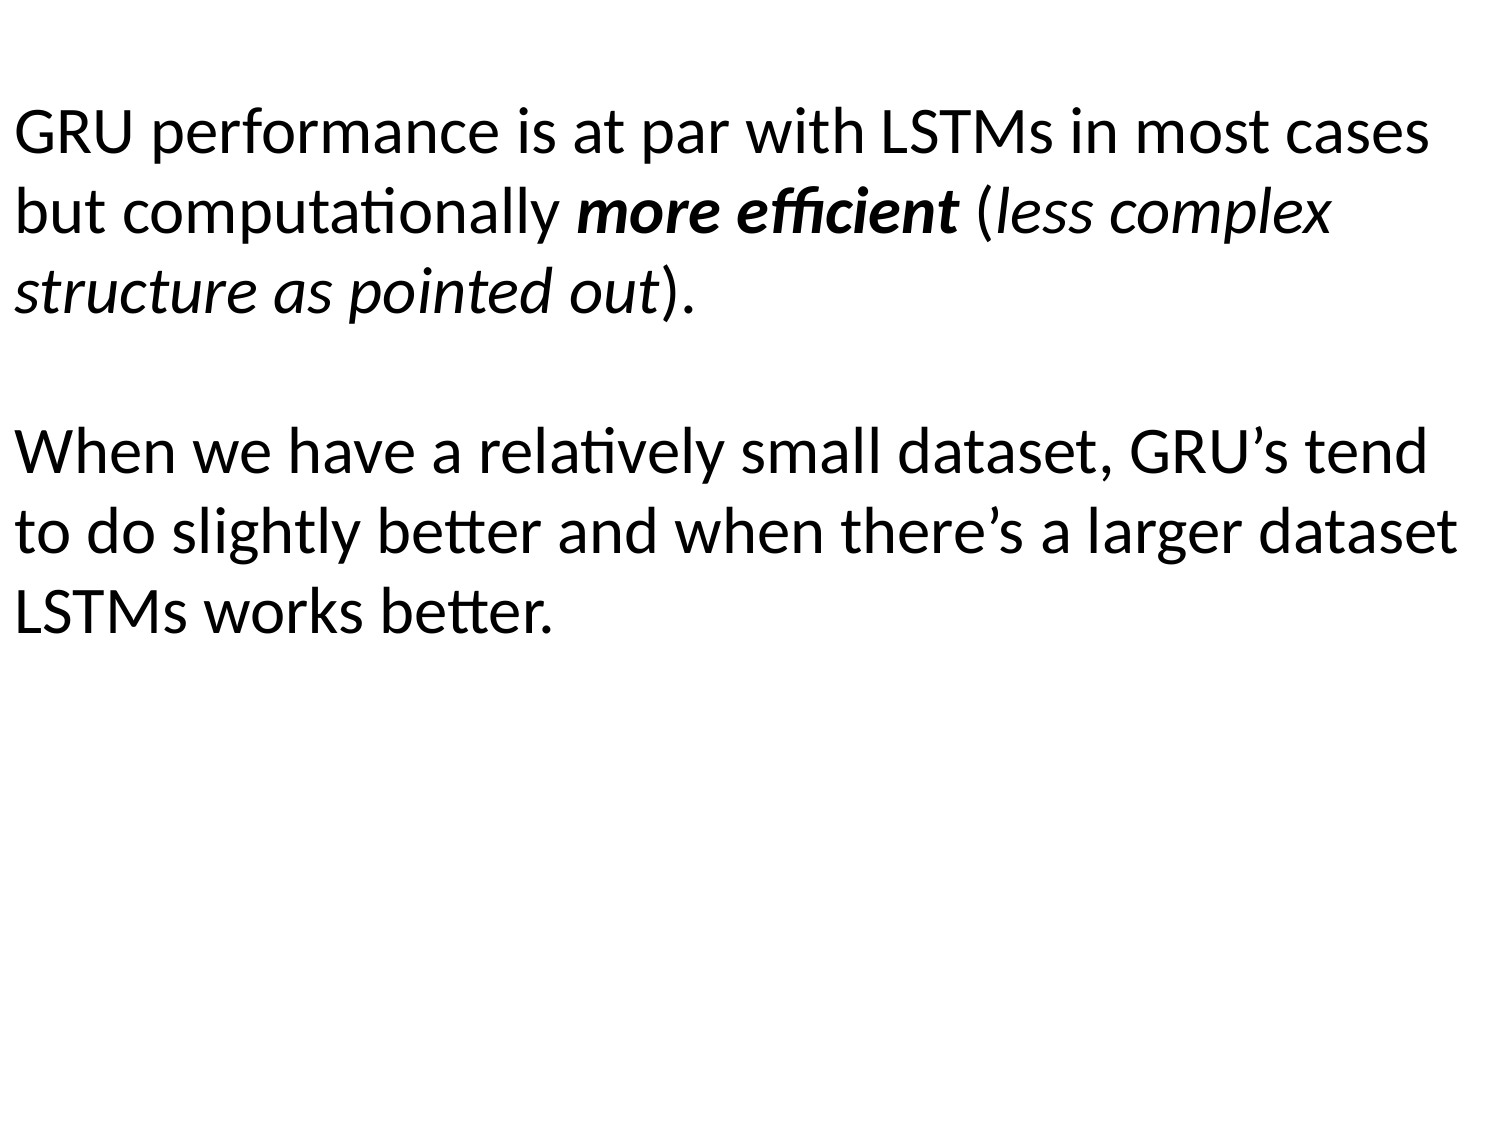

GRU performance is at par with LSTMs in most cases but computationally more efficient (less complex structure as pointed out).

When we have a relatively small dataset, GRU’s tend to do slightly better and when there’s a larger dataset LSTMs works better.